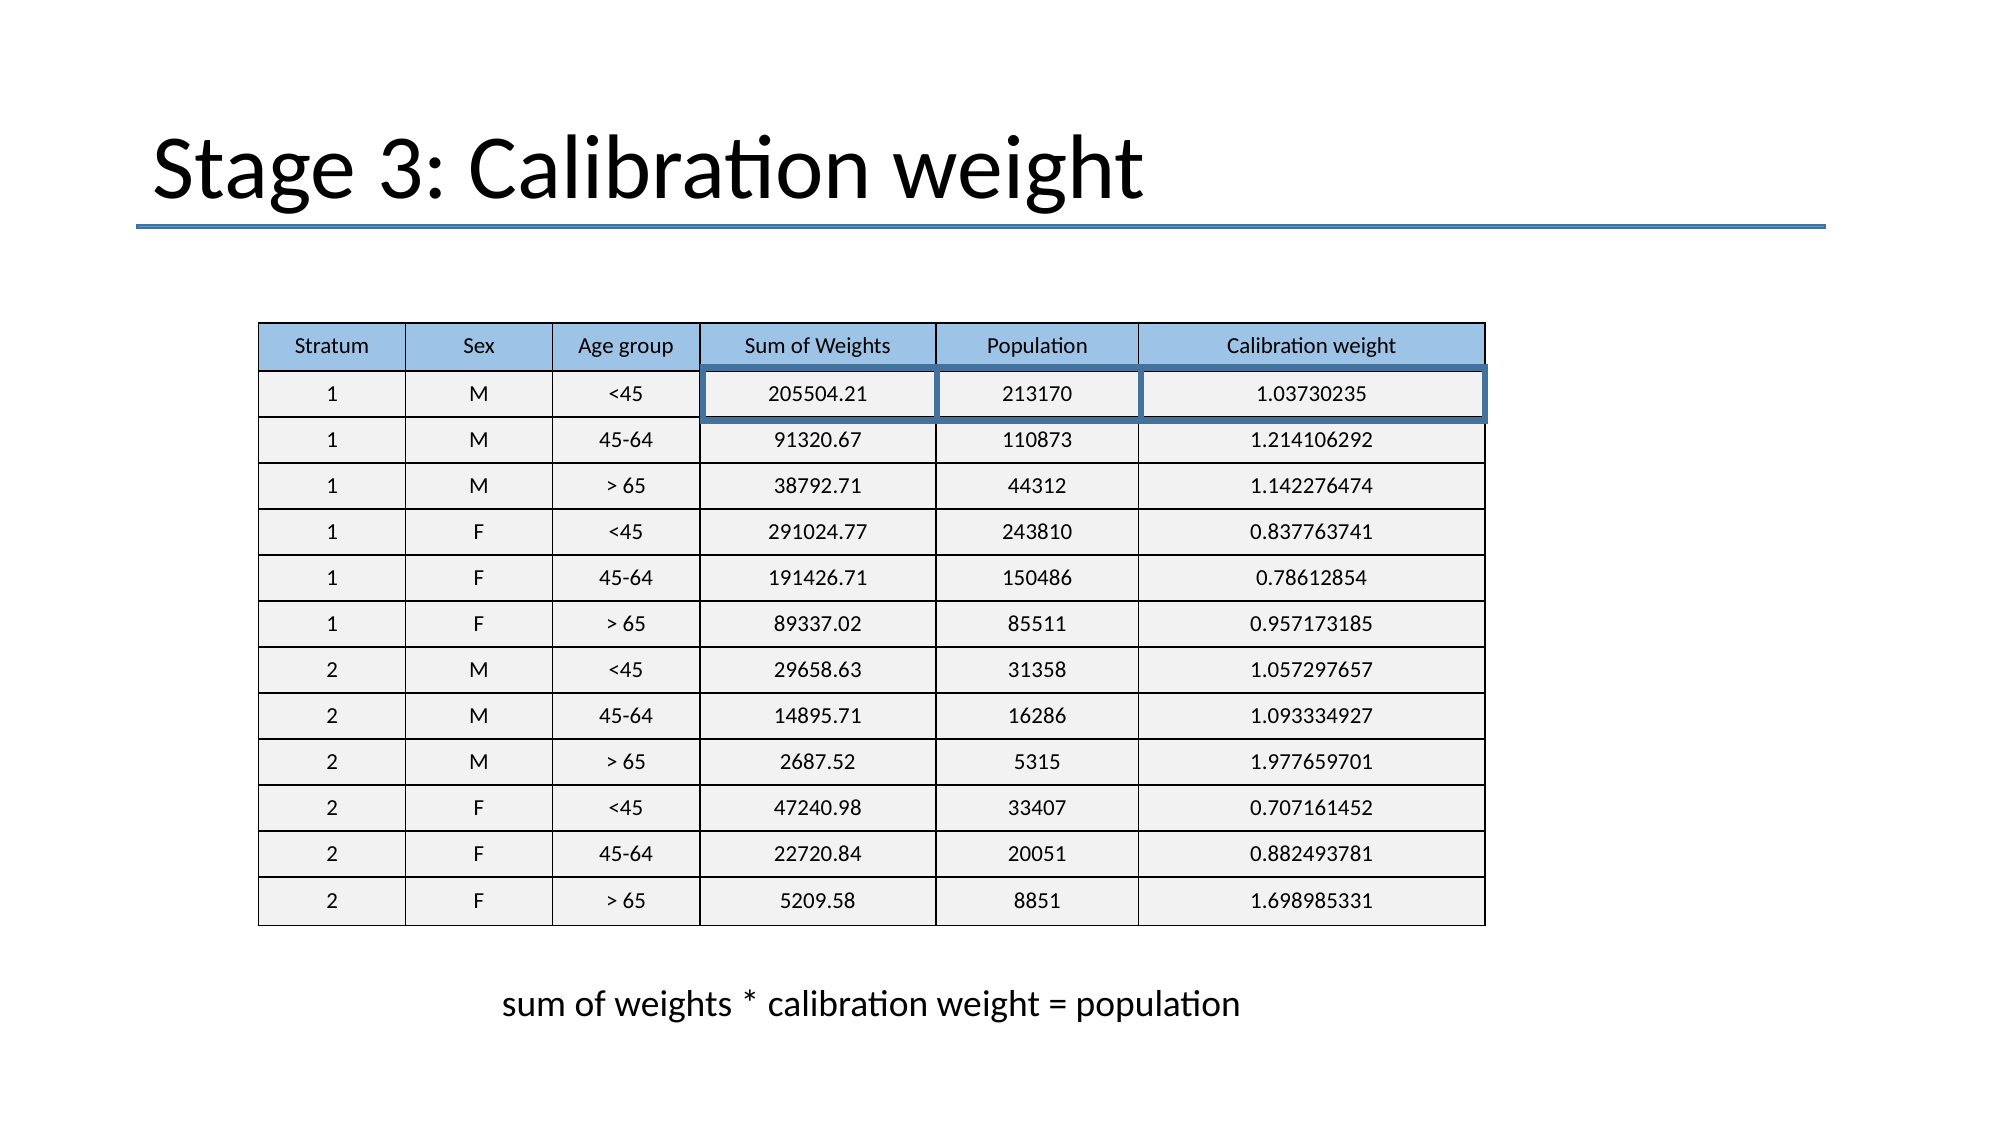

# Stage 3: Calibration weight

| Stratum | Sex | Age group | Sum of Weights | Population | Calibration weight |
| --- | --- | --- | --- | --- | --- |
| 1 | M | <45 | 205504.21 | 213170 | 1.03730235 |
| 1 | M | 45-64 | 91320.67 | 110873 | 1.214106292 |
| 1 | M | > 65 | 38792.71 | 44312 | 1.142276474 |
| 1 | F | <45 | 291024.77 | 243810 | 0.837763741 |
| 1 | F | 45-64 | 191426.71 | 150486 | 0.78612854 |
| 1 | F | > 65 | 89337.02 | 85511 | 0.957173185 |
| 2 | M | <45 | 29658.63 | 31358 | 1.057297657 |
| 2 | M | 45-64 | 14895.71 | 16286 | 1.093334927 |
| 2 | M | > 65 | 2687.52 | 5315 | 1.977659701 |
| 2 | F | <45 | 47240.98 | 33407 | 0.707161452 |
| 2 | F | 45-64 | 22720.84 | 20051 | 0.882493781 |
| 2 | F | > 65 | 5209.58 | 8851 | 1.698985331 |

sum of weights * calibration weight = population